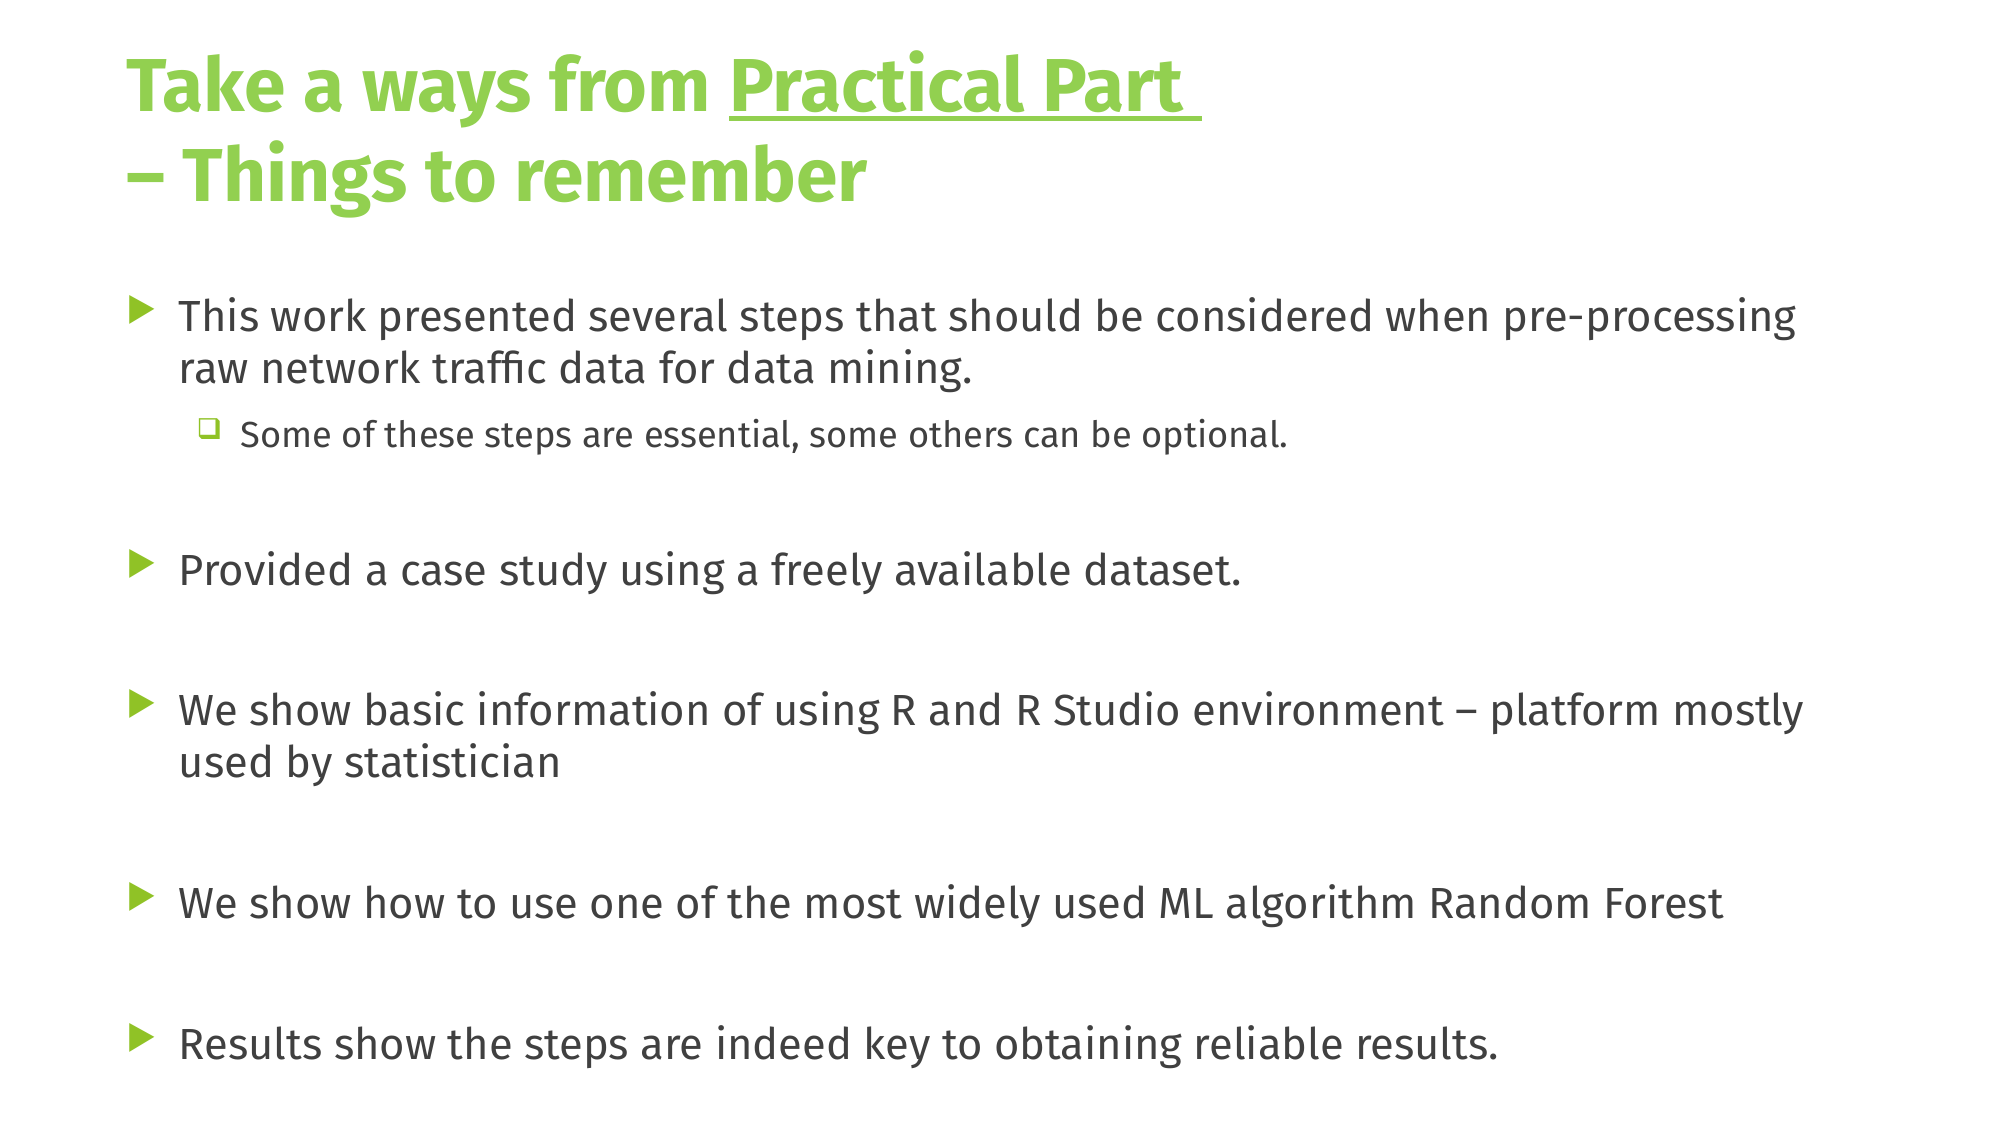

# Take a ways from Practical Part – Things to remember
This work presented several steps that should be considered when pre-processing raw network traffic data for data mining.
Some of these steps are essential, some others can be optional.

Provided a case study using a freely available dataset.

We show basic information of using R and R Studio environment – platform mostly used by statistician

We show how to use one of the most widely used ML algorithm Random Forest

Results show the steps are indeed key to obtaining reliable results.